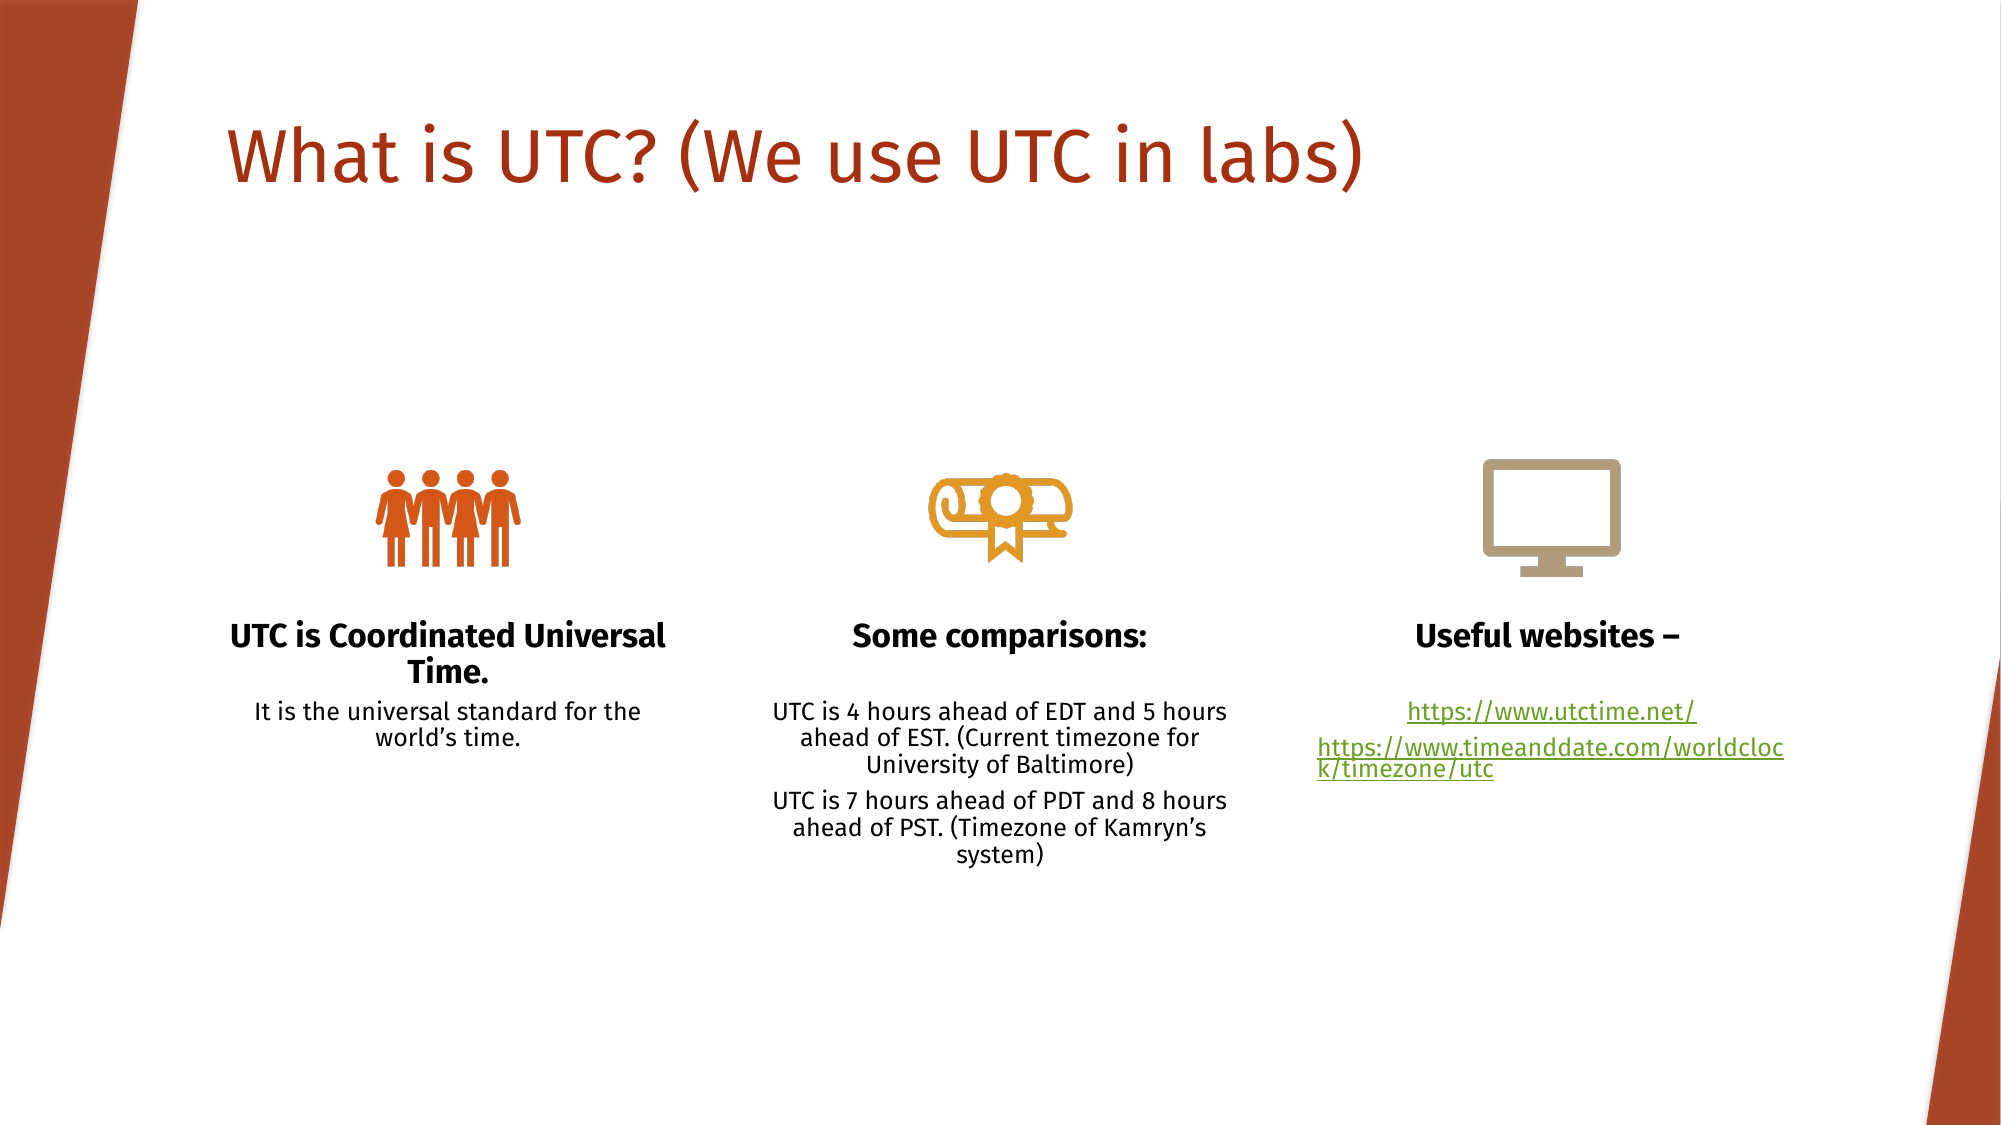

# What is UTC? (We use UTC in labs)
UTC is Coordinated Universal Time.
It is the universal standard for the world’s time.
Some comparisons:
UTC is 4 hours ahead of EDT and 5 hours ahead of EST. (Current timezone for University of Baltimore)
UTC is 7 hours ahead of PDT and 8 hours ahead of PST. (Timezone of Kamryn’s system)
Useful websites –
https://www.utctime.net/
https://www.timeanddate.com/worldclock/timezone/utc